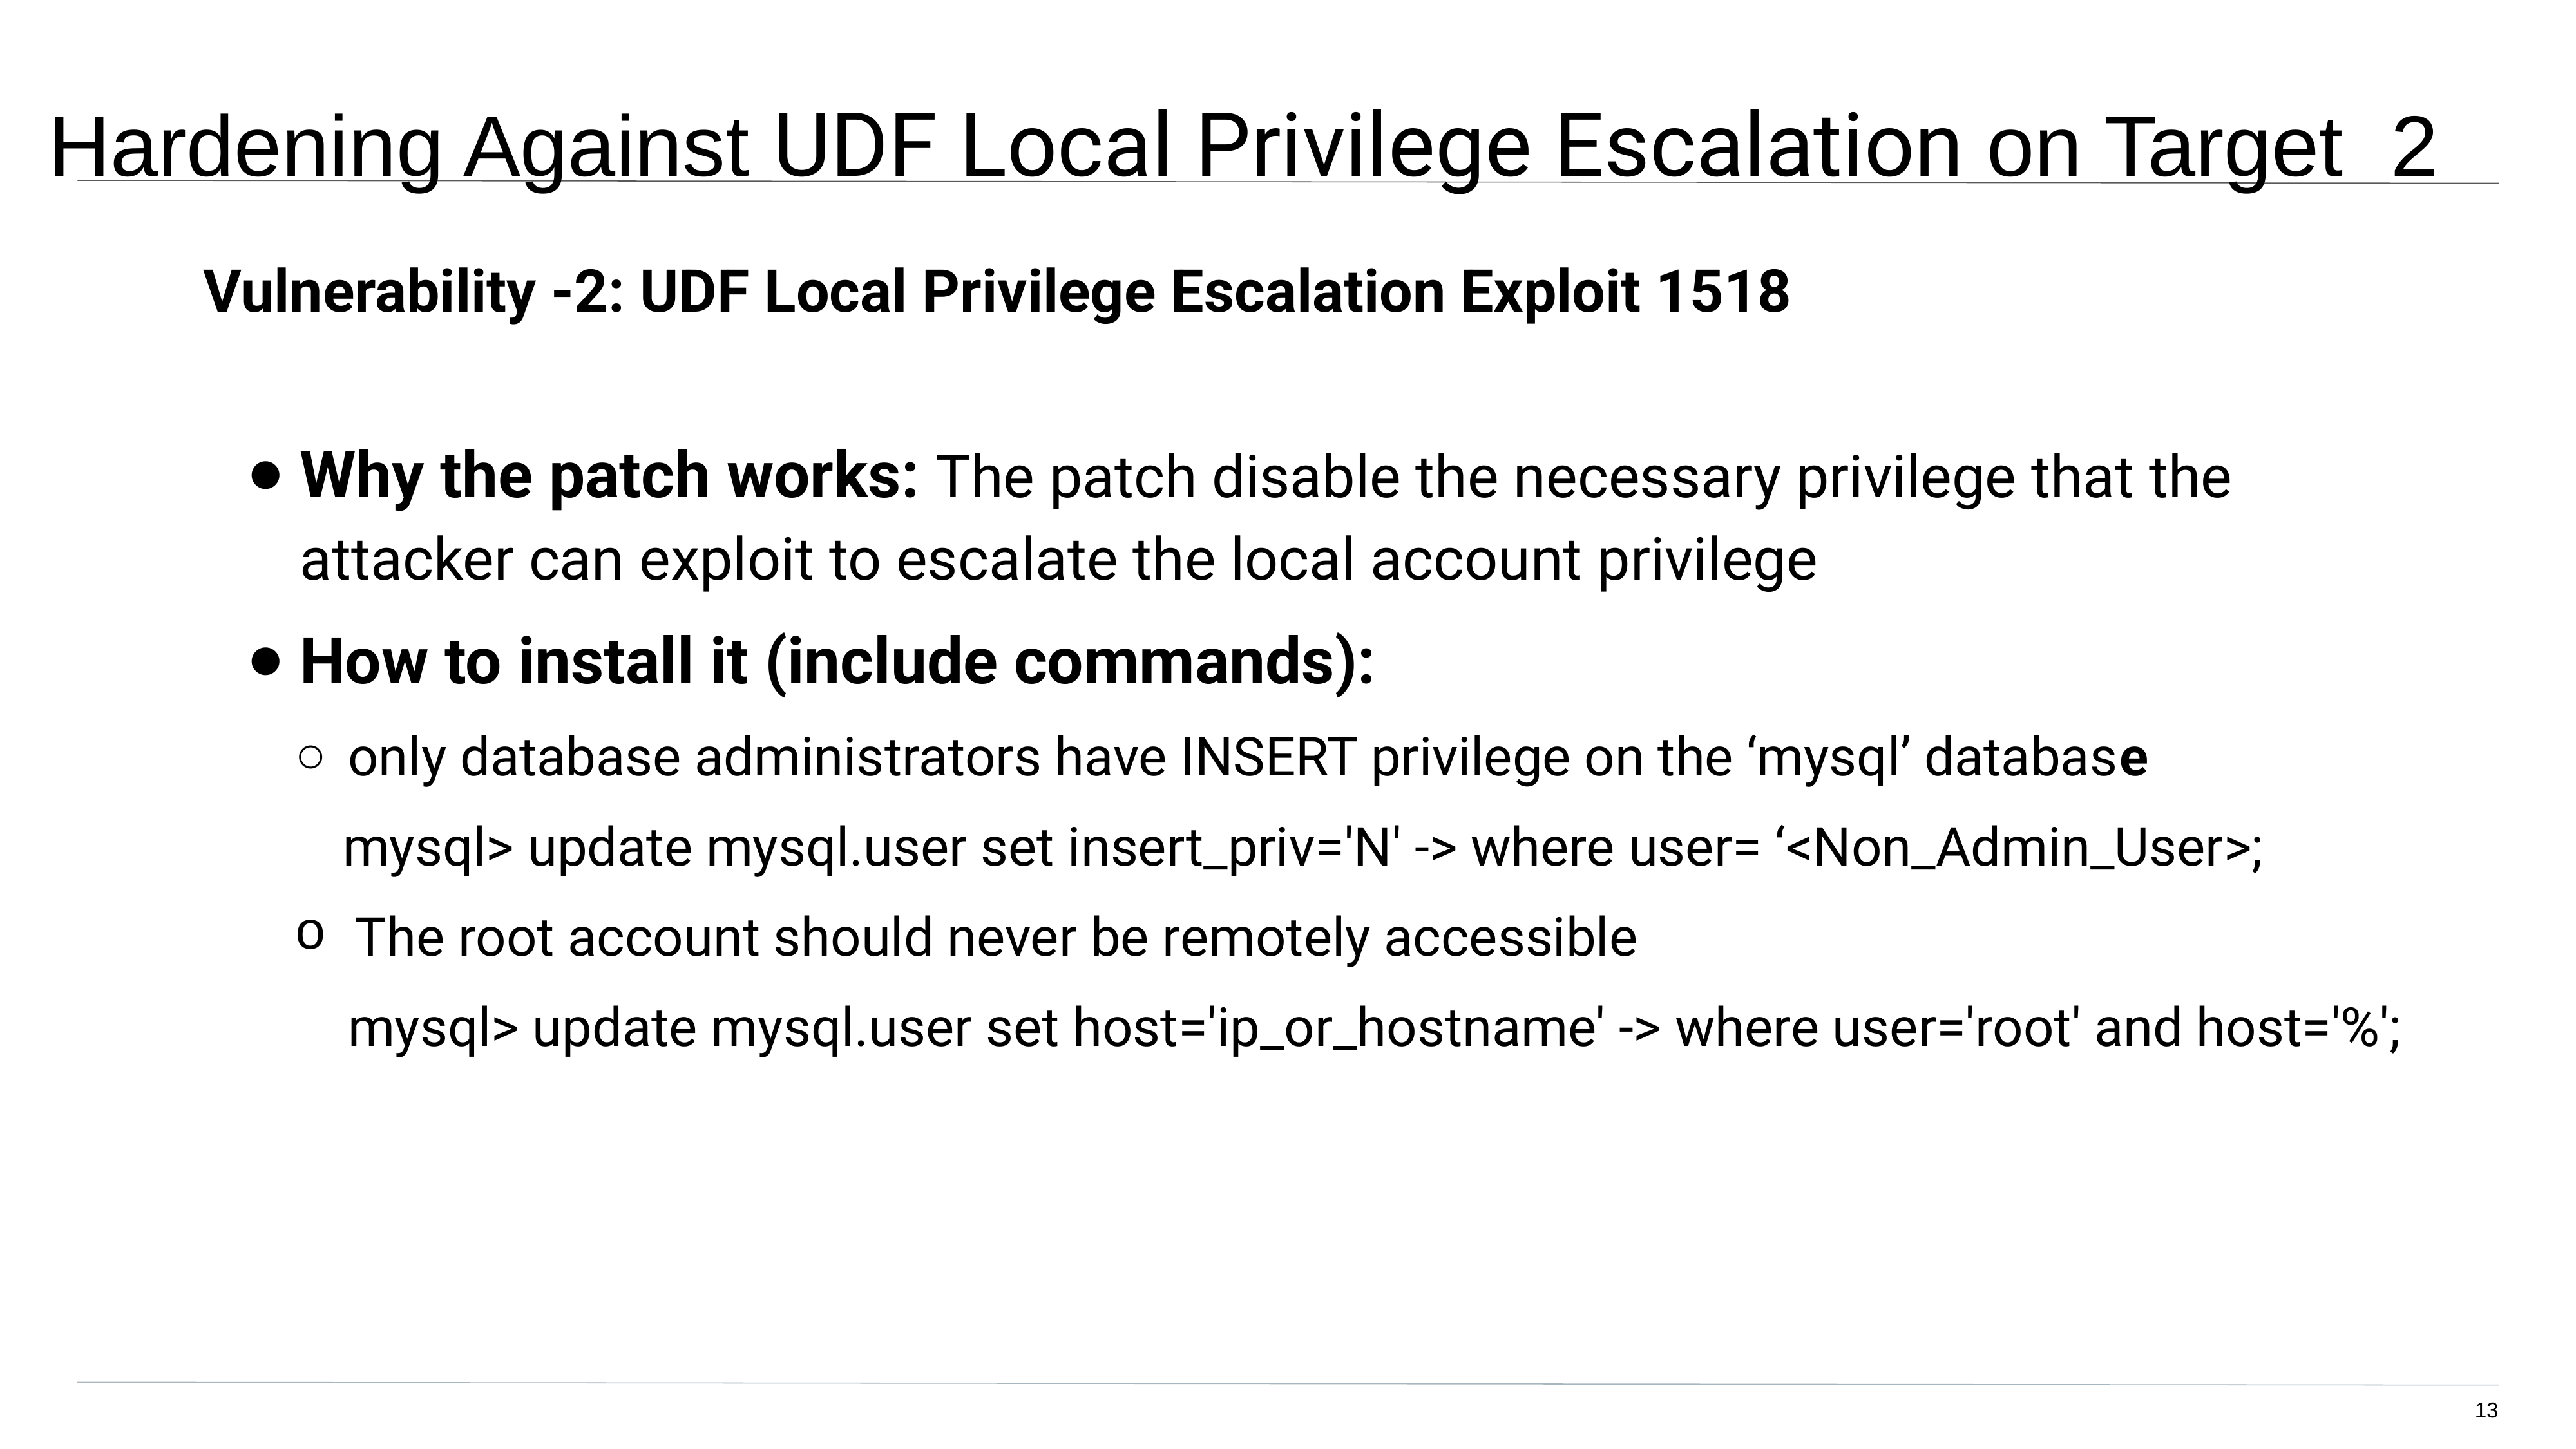

# Hardening Against UDF Local Privilege Escalation on Target  2
Vulnerability -2: UDF Local Privilege Escalation Exploit 1518

Why the patch works: The patch disable the necessary privilege that the attacker can exploit to escalate the local account privilege
How to install it (include commands):
only database administrators have INSERT privilege on the ‘mysql’ database
mysql> update mysql.user set insert_priv='N' -> where user= ‘<Non_Admin_User>;
The root account should never be remotely accessible
    mysql> update mysql.user set host='ip_or_hostname' -> where user='root' and host='%';
13